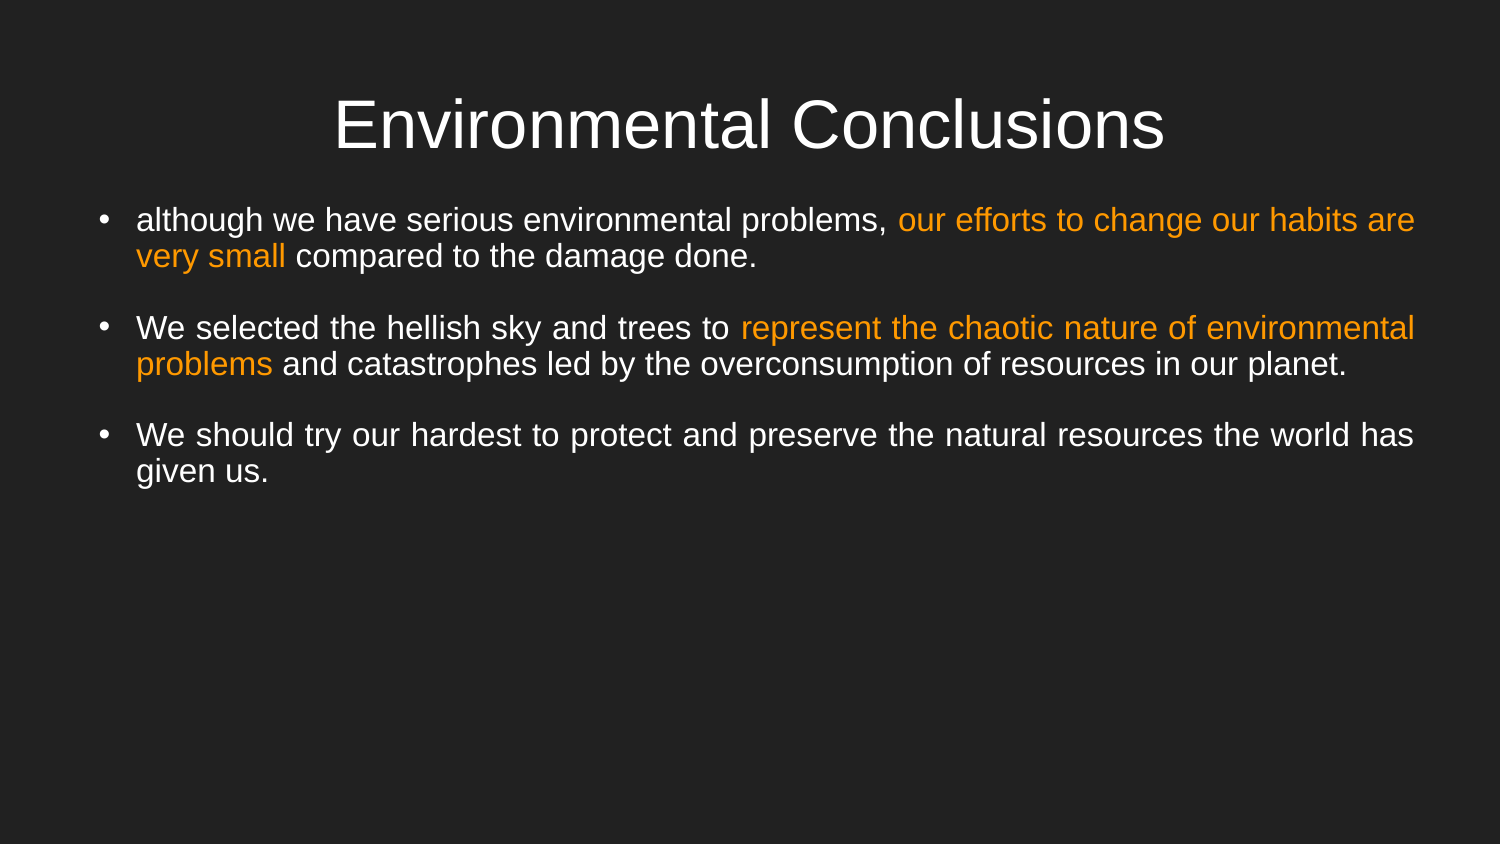

# Environmental Conclusions
although we have serious environmental problems, our efforts to change our habits are very small compared to the damage done.

We selected the hellish sky and trees to represent the chaotic nature of environmental problems and catastrophes led by the overconsumption of resources in our planet.

We should try our hardest to protect and preserve the natural resources the world has given us.